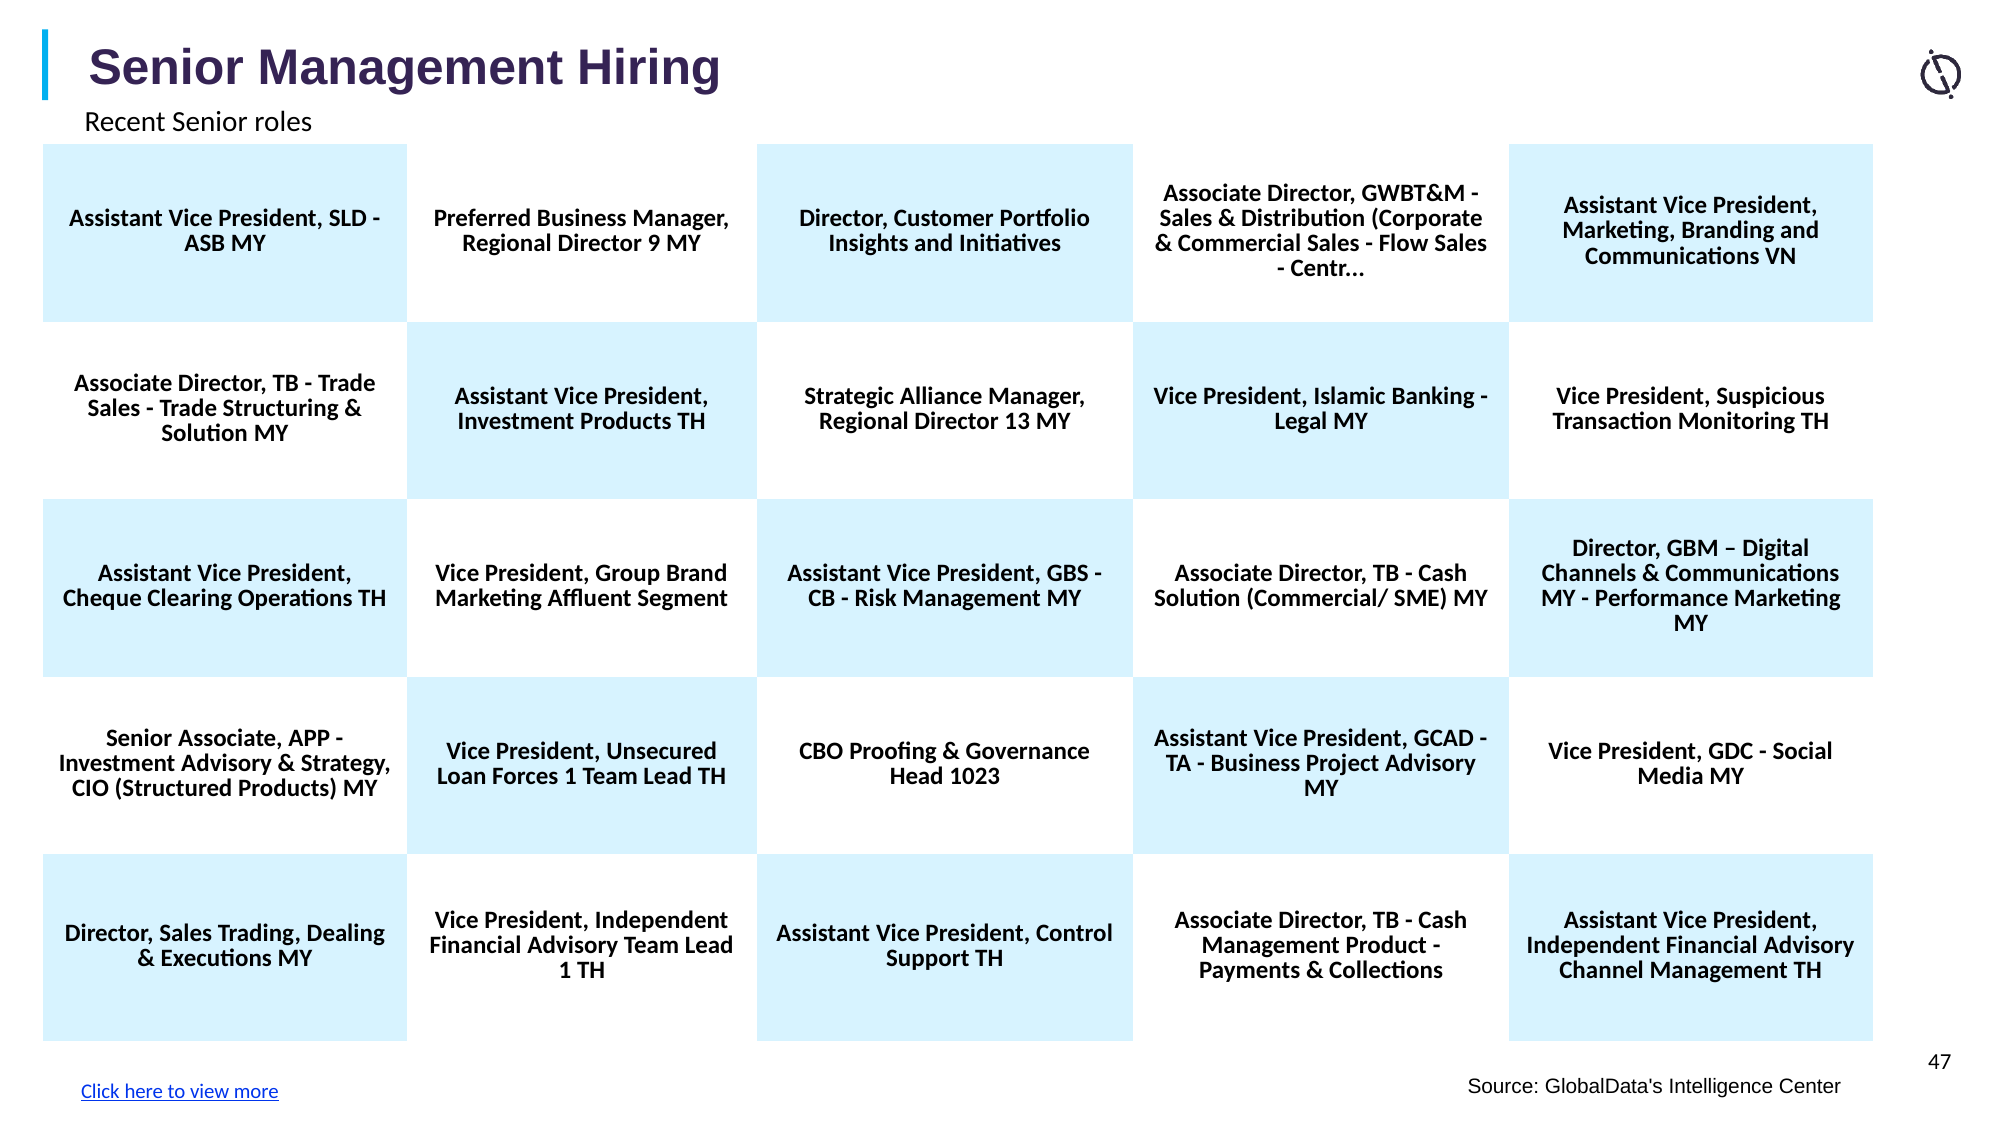

Senior Management Hiring
Recent Senior roles
| Assistant Vice President, SLD - ASB MY | Preferred Business Manager, Regional Director 9 MY | Director, Customer Portfolio Insights and Initiatives | Associate Director, GWBT&M - Sales & Distribution (Corporate & Commercial Sales - Flow Sales - Centr... | Assistant Vice President, Marketing, Branding and Communications VN |
| --- | --- | --- | --- | --- |
| Associate Director, TB - Trade Sales - Trade Structuring & Solution MY | Assistant Vice President, Investment Products TH | Strategic Alliance Manager, Regional Director 13 MY | Vice President, Islamic Banking - Legal MY | Vice President, Suspicious Transaction Monitoring TH |
| Assistant Vice President, Cheque Clearing Operations TH | Vice President, Group Brand Marketing Affluent Segment | Assistant Vice President, GBS - CB - Risk Management MY | Associate Director, TB - Cash Solution (Commercial/ SME) MY | Director, GBM – Digital Channels & Communications MY - Performance Marketing MY |
| Senior Associate, APP - Investment Advisory & Strategy, CIO (Structured Products) MY | Vice President, Unsecured Loan Forces 1 Team Lead TH | CBO Proofing & Governance Head 1023 | Assistant Vice President, GCAD - TA - Business Project Advisory MY | Vice President, GDC - Social Media MY |
| Director, Sales Trading, Dealing & Executions MY | Vice President, Independent Financial Advisory Team Lead 1 TH | Assistant Vice President, Control Support TH | Associate Director, TB - Cash Management Product - Payments & Collections | Assistant Vice President, Independent Financial Advisory Channel Management TH |
Click here to view more